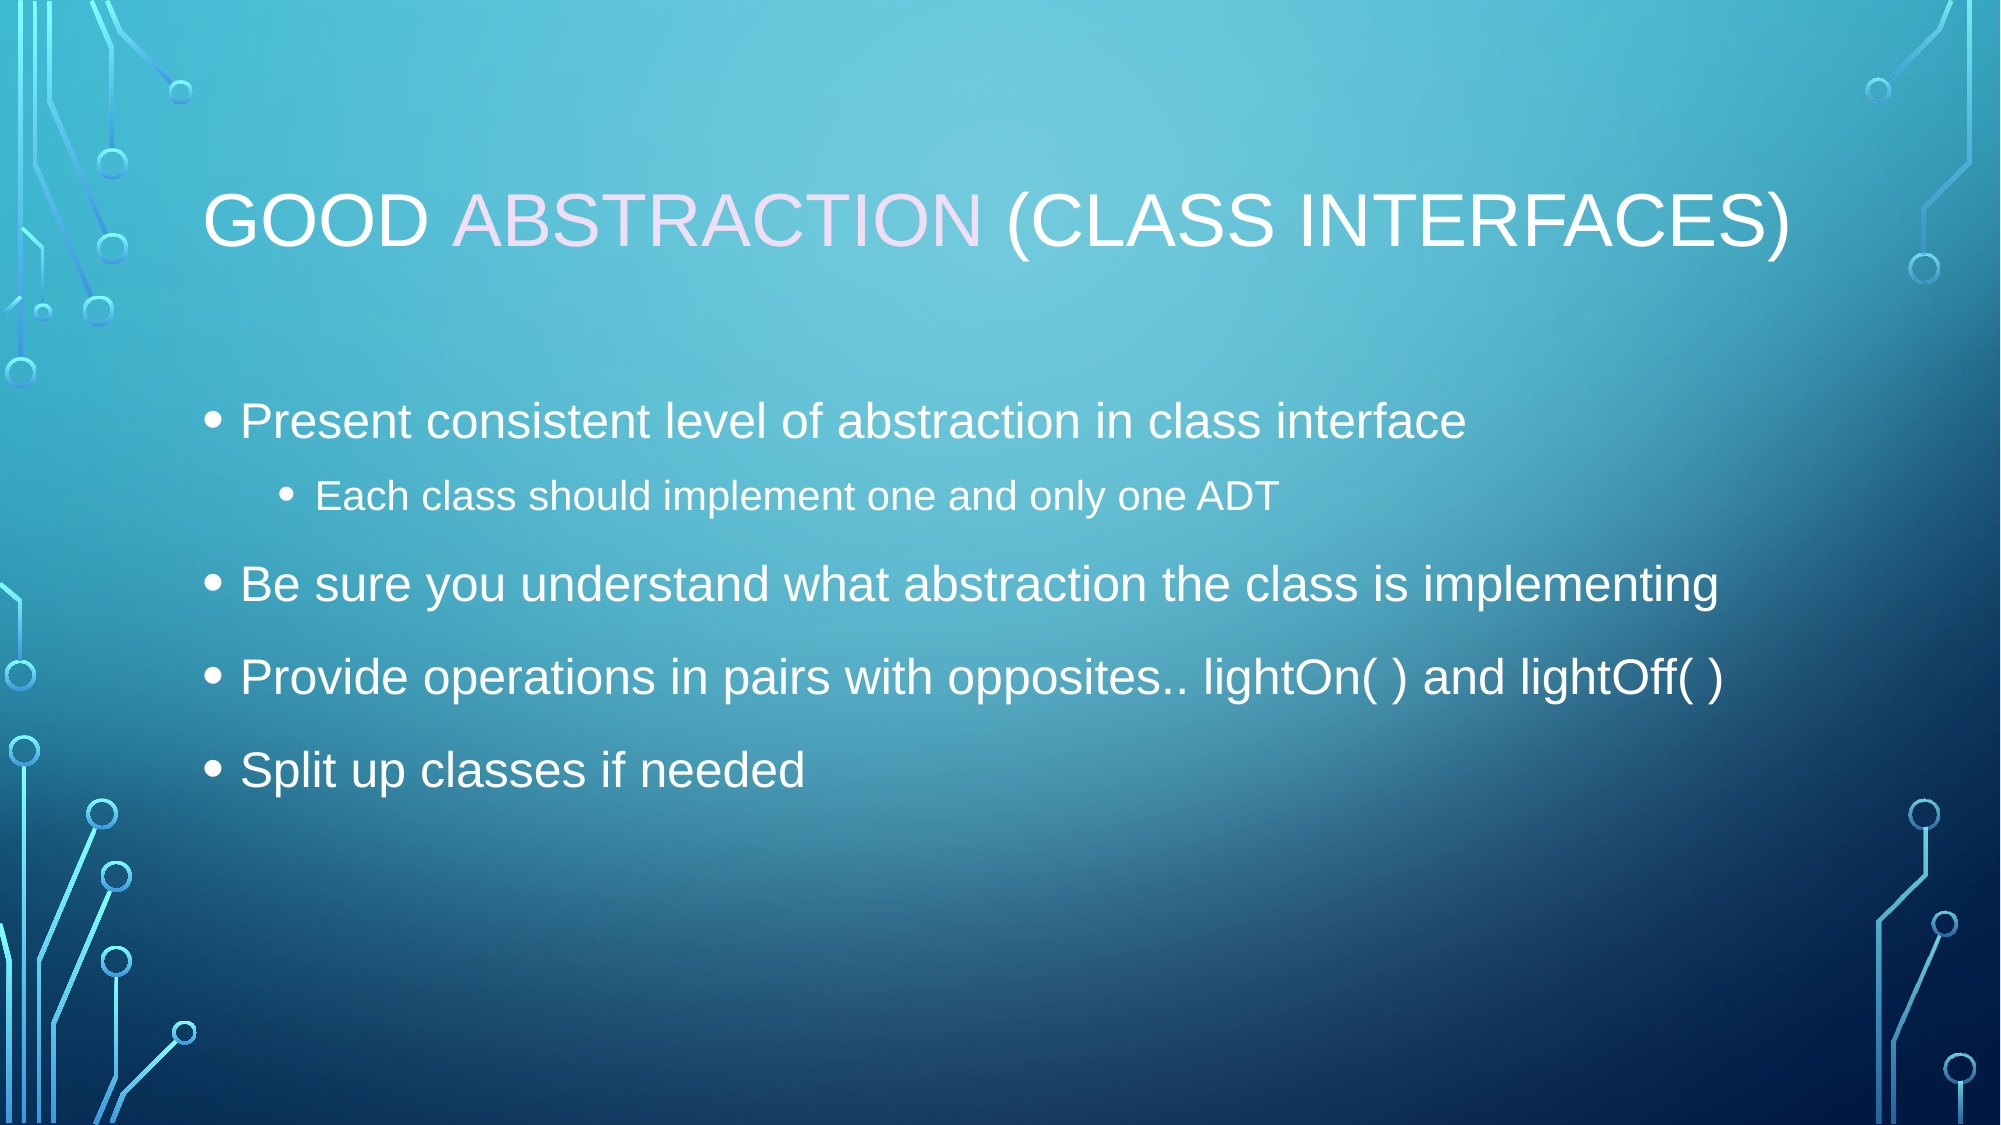

# Good abstraction (class interfaces)
Present consistent level of abstraction in class interface
Each class should implement one and only one ADT
Be sure you understand what abstraction the class is implementing
Provide operations in pairs with opposites.. lightOn( ) and lightOff( )
Split up classes if needed